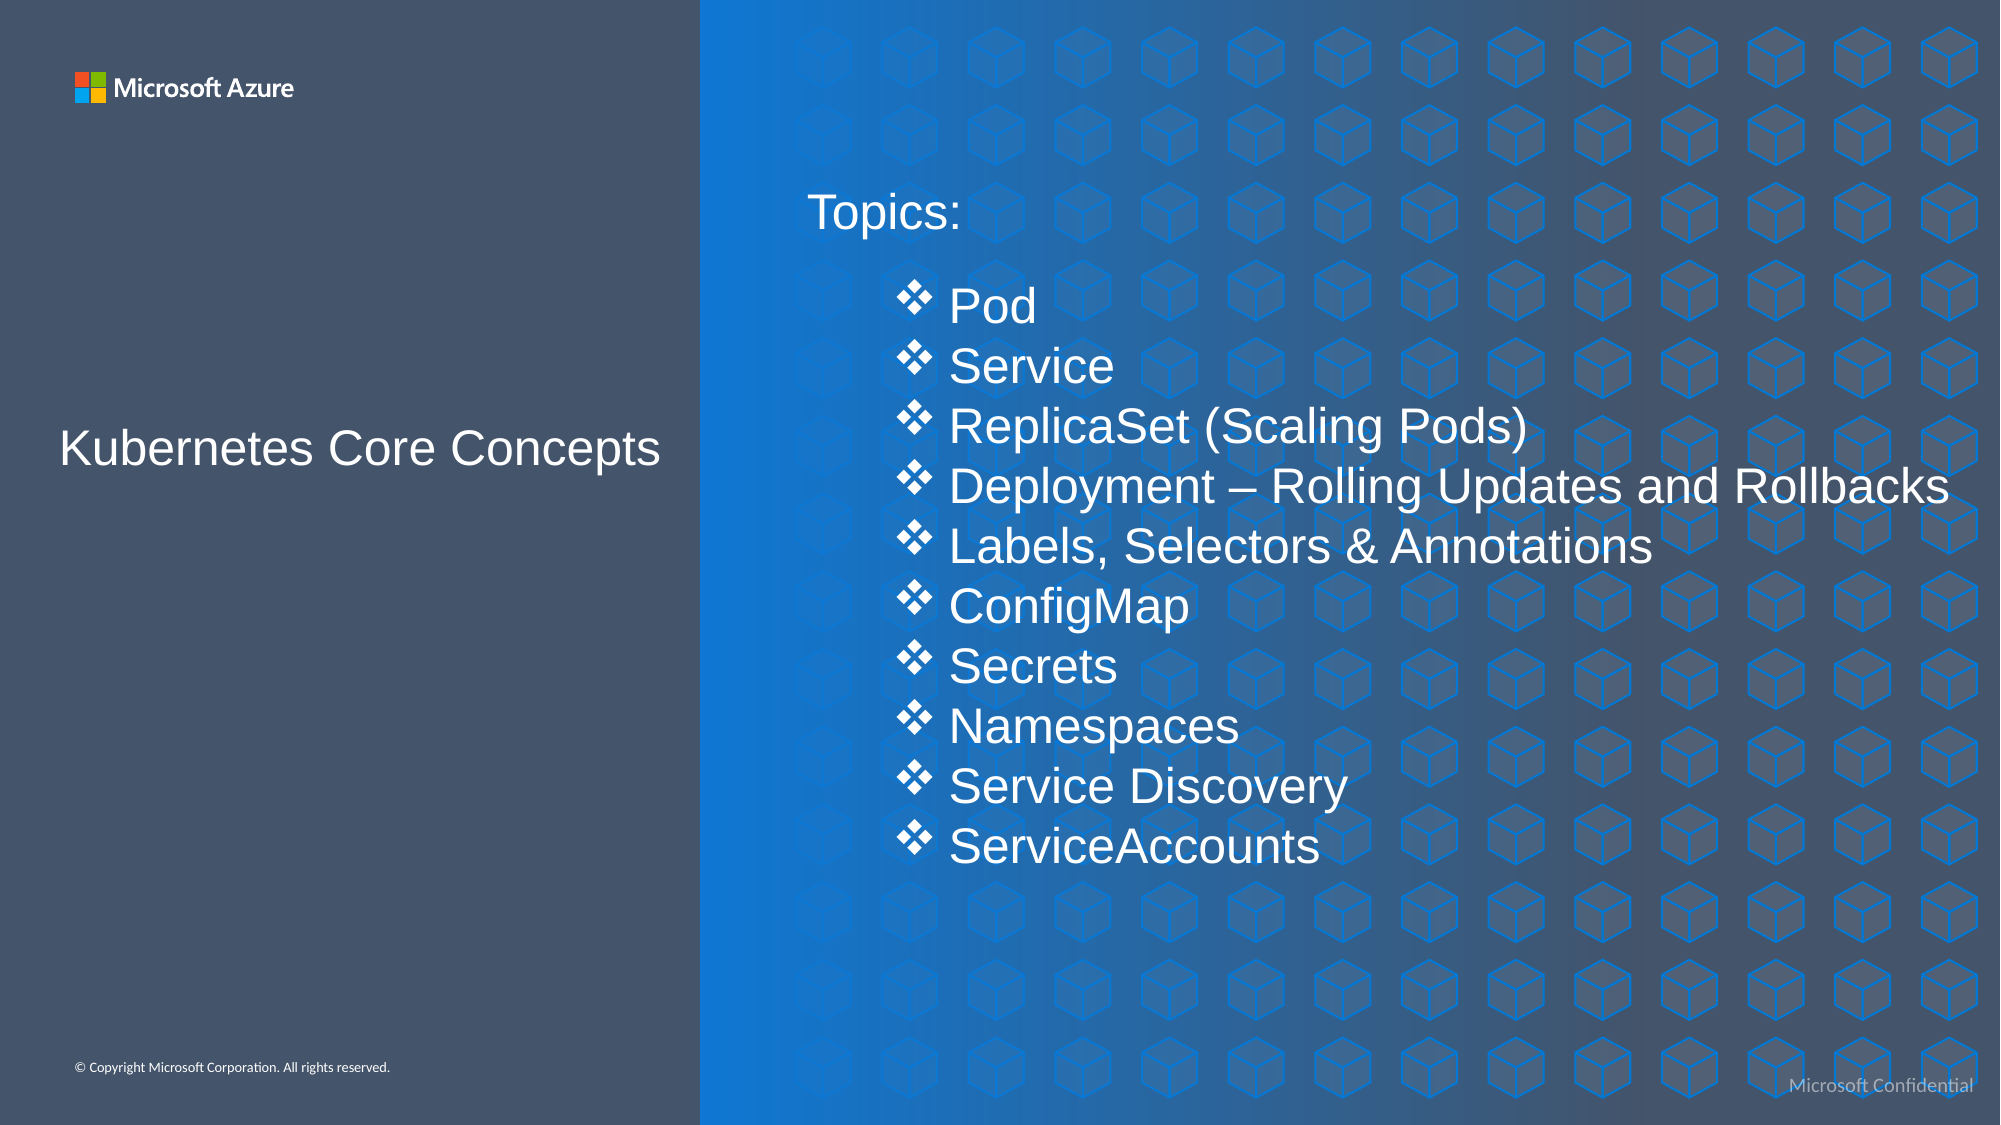

Topics:
Pod
Service
ReplicaSet (Scaling Pods)
Deployment – Rolling Updates and Rollbacks
Labels, Selectors & Annotations
ConfigMap
Secrets
Namespaces
Service Discovery
ServiceAccounts

Kubernetes Core Concepts

Microsoft Confidential